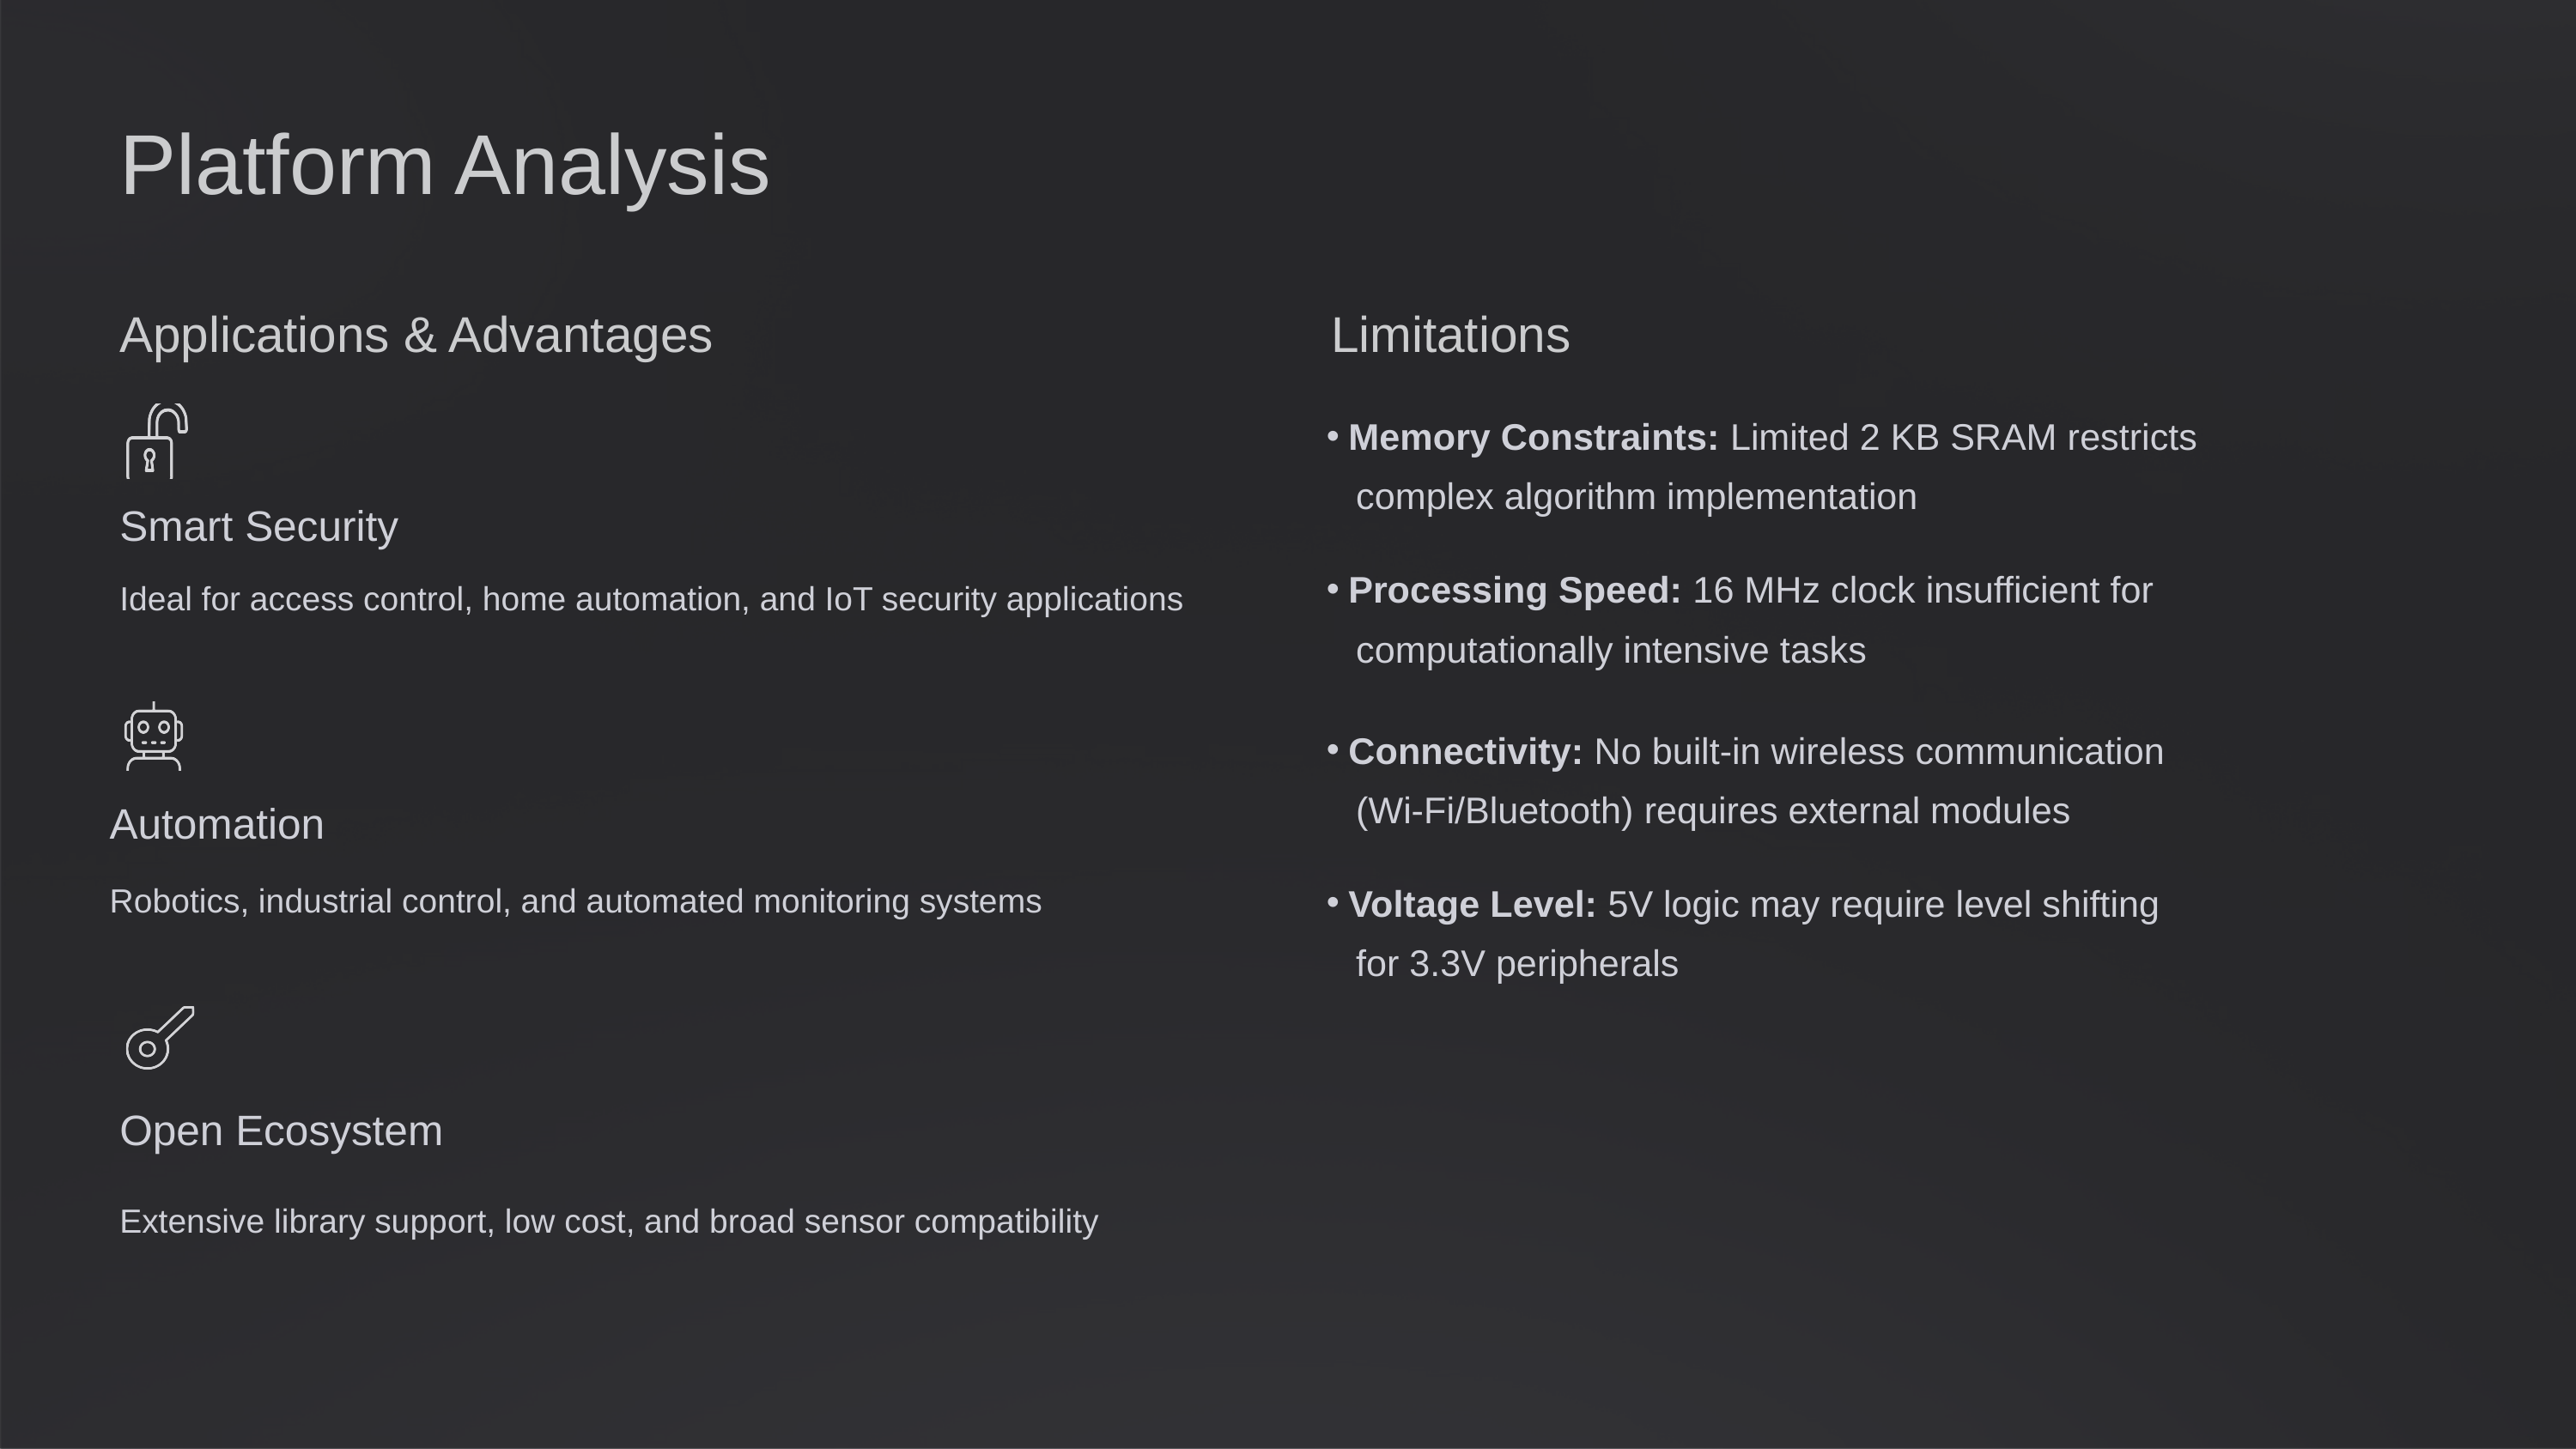

Platform Analysis
Applications & Advantages
Limitations
Memory Constraints: Limited 2 KB SRAM restricts
     complex algorithm implementation

Smart Security
Processing Speed: 16 MHz clock insufficient for
     computationally intensive tasks
Ideal for access control, home automation, and IoT security applications

Connectivity: No built-in wireless communication
     (Wi-Fi/Bluetooth) requires external modules
Automation
Voltage Level: 5V logic may require level shifting
     for 3.3V peripherals
Robotics, industrial control, and automated monitoring systems

Open Ecosystem
Extensive library support, low cost, and broad sensor compatibility